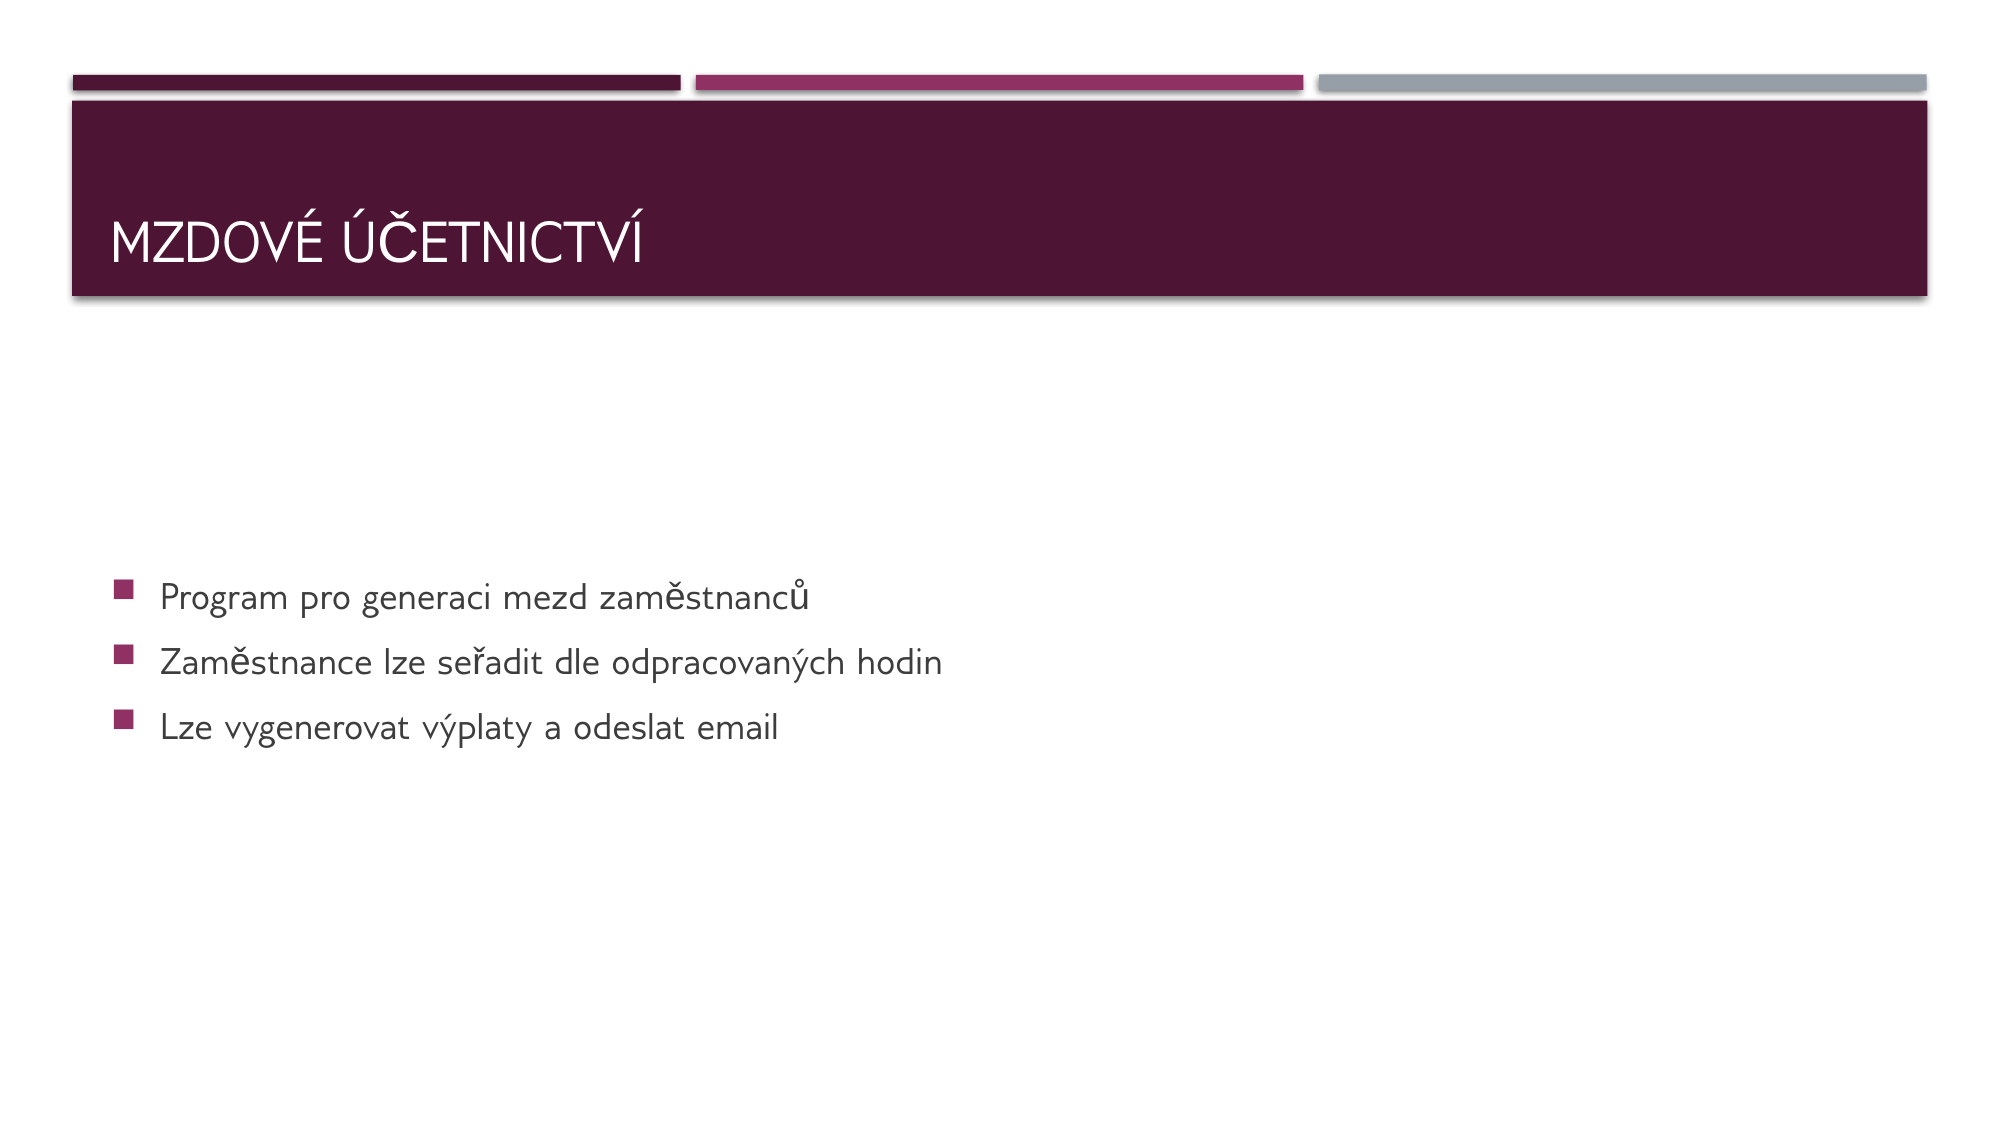

# Mzdové účetnictví
Program pro generaci mezd zaměstnanců
Zaměstnance lze seřadit dle odpracovaných hodin
Lze vygenerovat výplaty a odeslat email